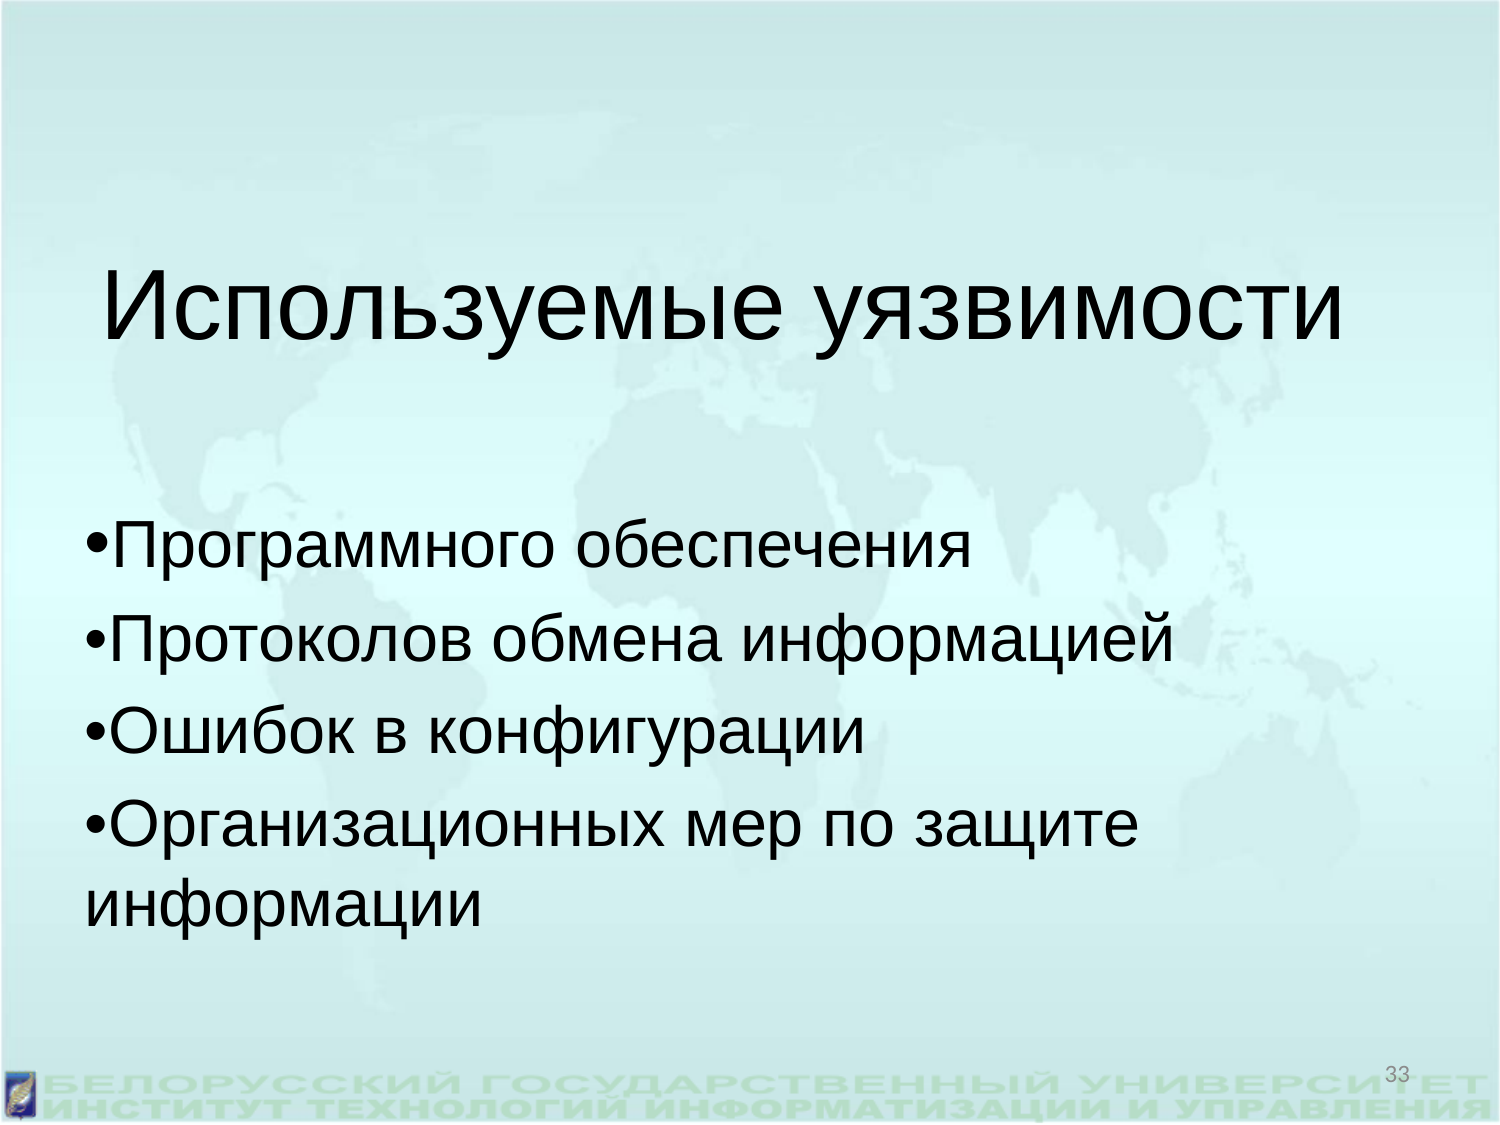

Используемые уязвимости

•Программного обеспечения
•Протоколов обмена информацией
•Ошибок в конфигурации
•Организационных мер по защите информации
33